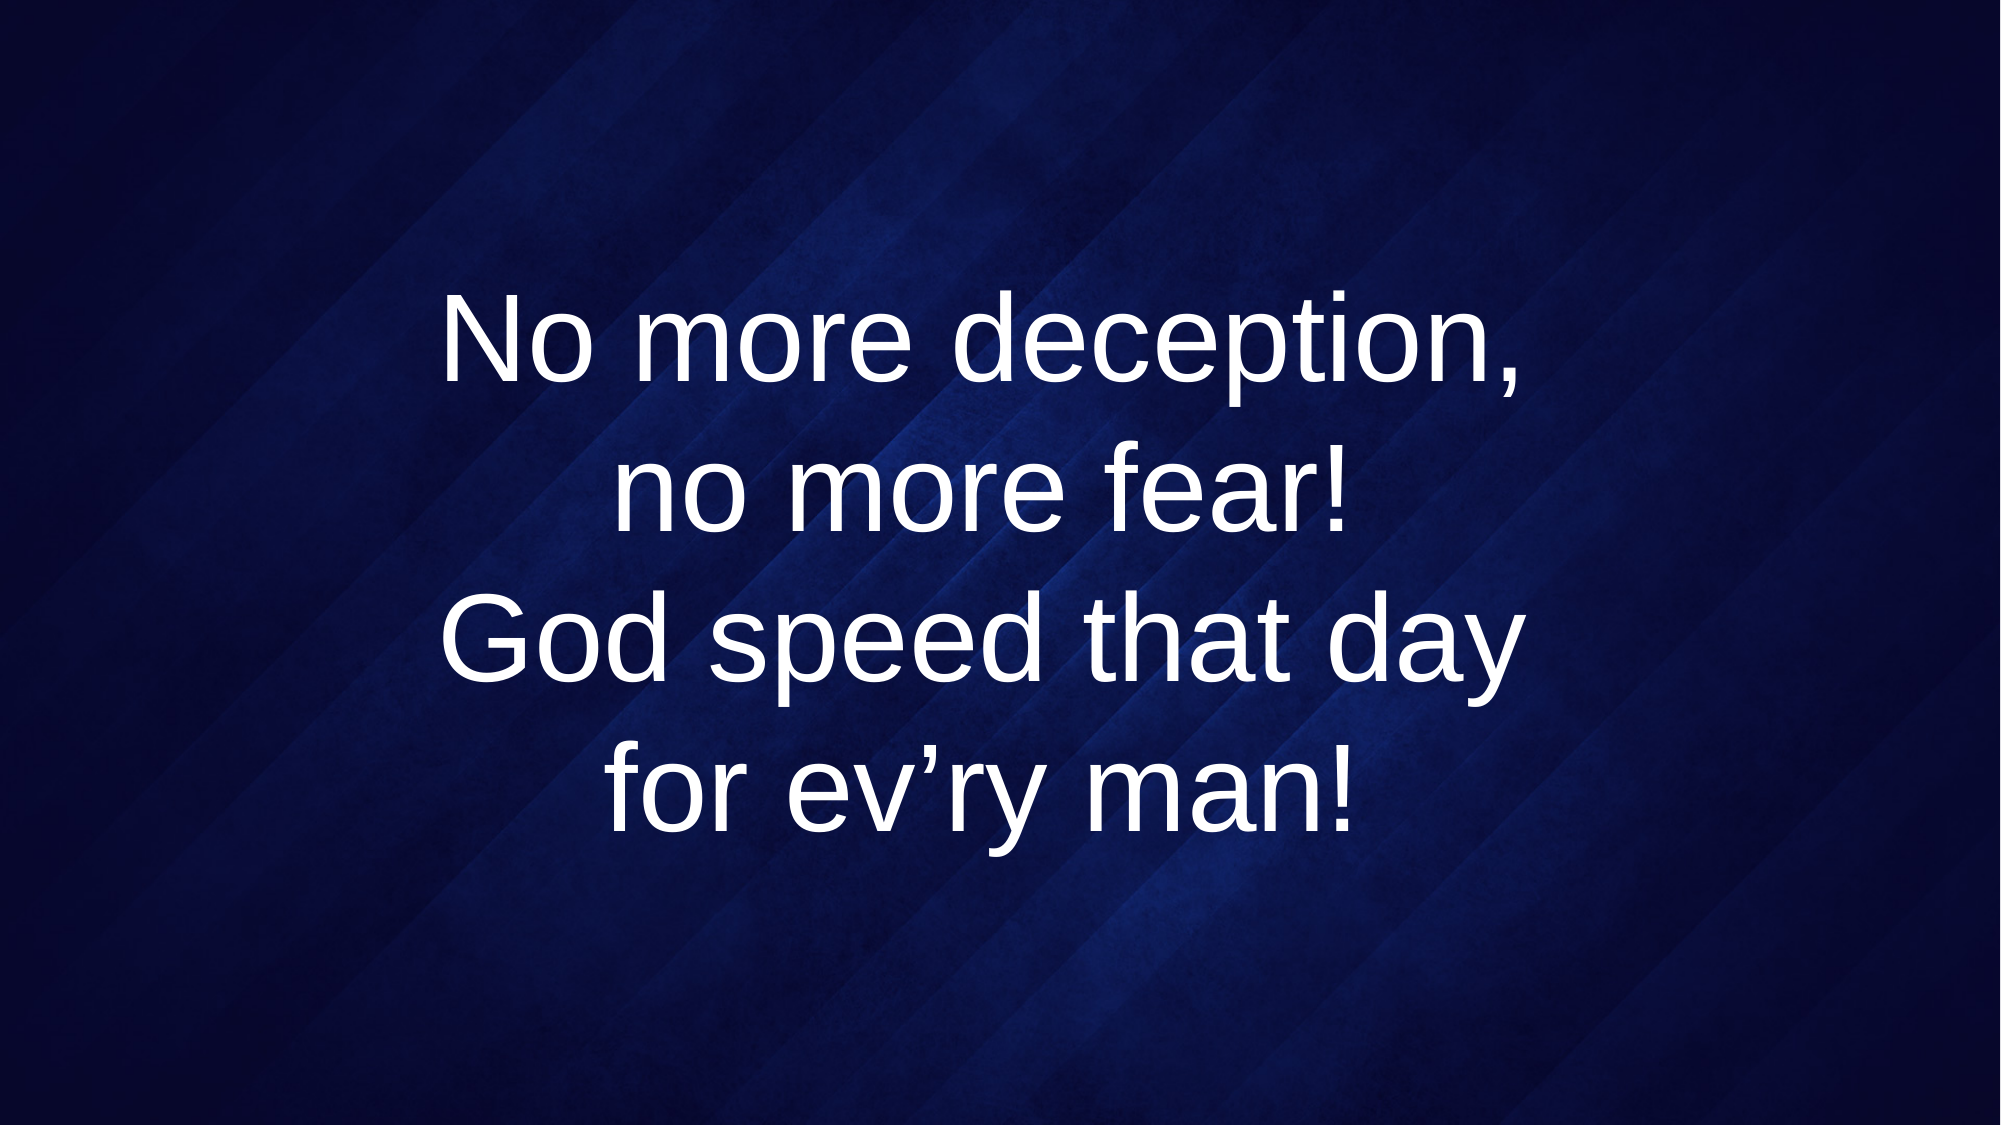

# No more deception, no more fear! God speed that day for ev’ry man!